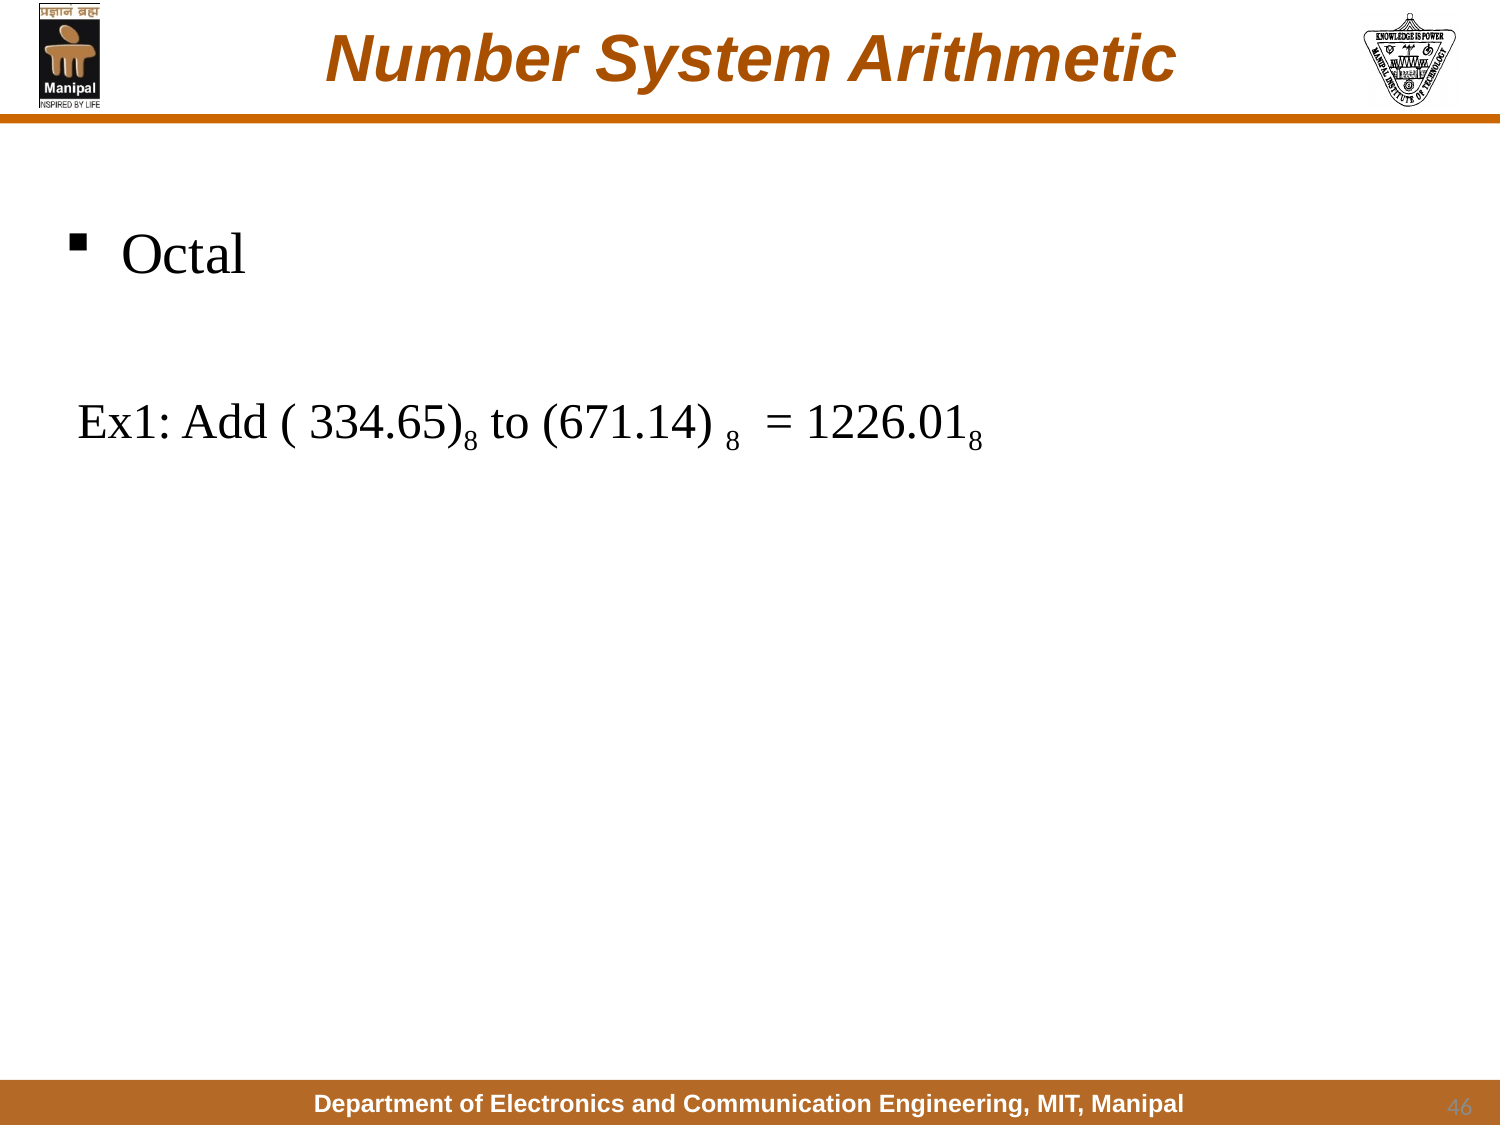

# Number System Arithmetic
Octal
Ex1: Add ( 334.65)8 to (671.14) 8  = 1226.018
46